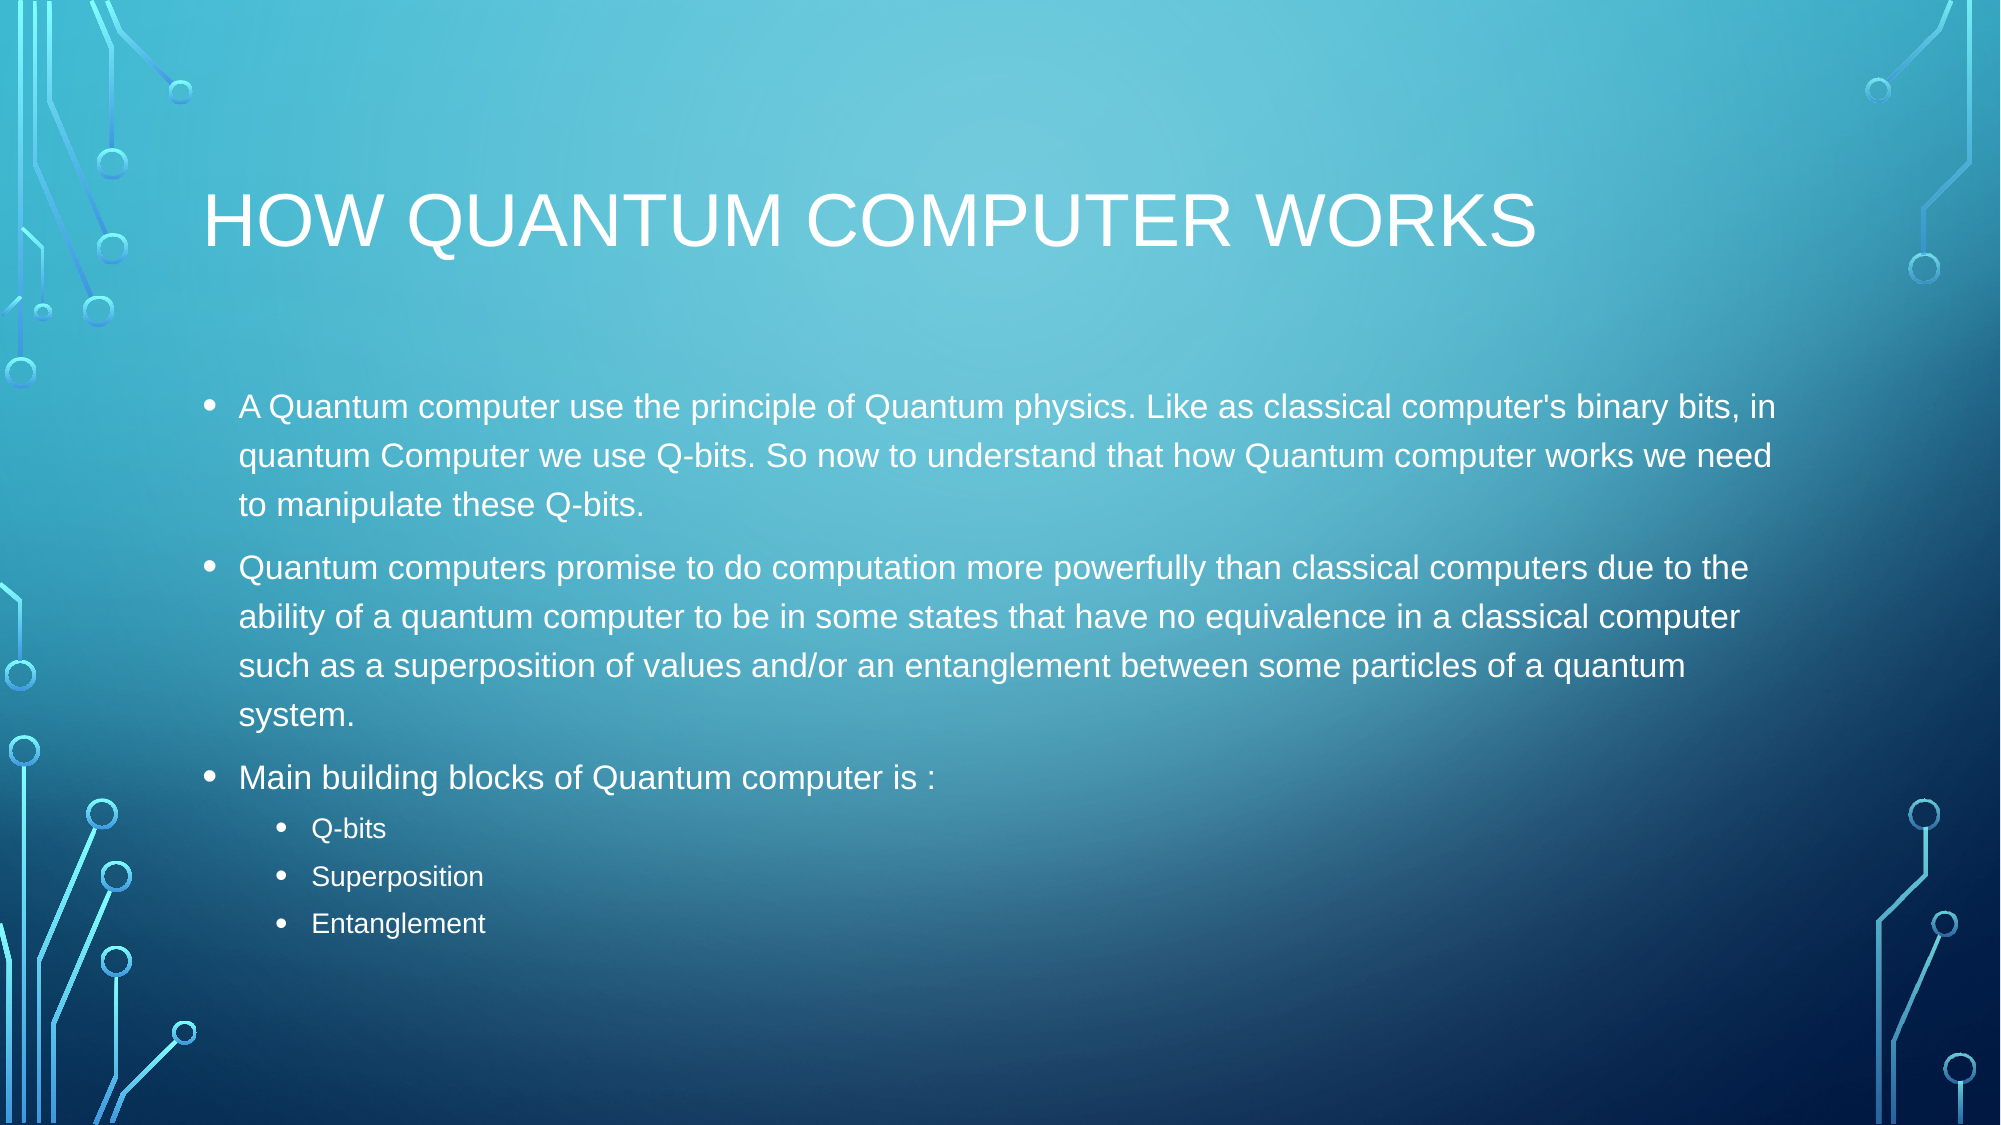

# How Quantum Computer works
A Quantum computer use the principle of Quantum physics. Like as classical computer's binary bits, in quantum Computer we use Q-bits. So now to understand that how Quantum computer works we need to manipulate these Q-bits.
Quantum computers promise to do computation more powerfully than classical computers due to the ability of a quantum computer to be in some states that have no equivalence in a classical computer such as a superposition of values and/or an entanglement between some particles of a quantum system.
Main building blocks of Quantum computer is :
Q-bits
Superposition
Entanglement